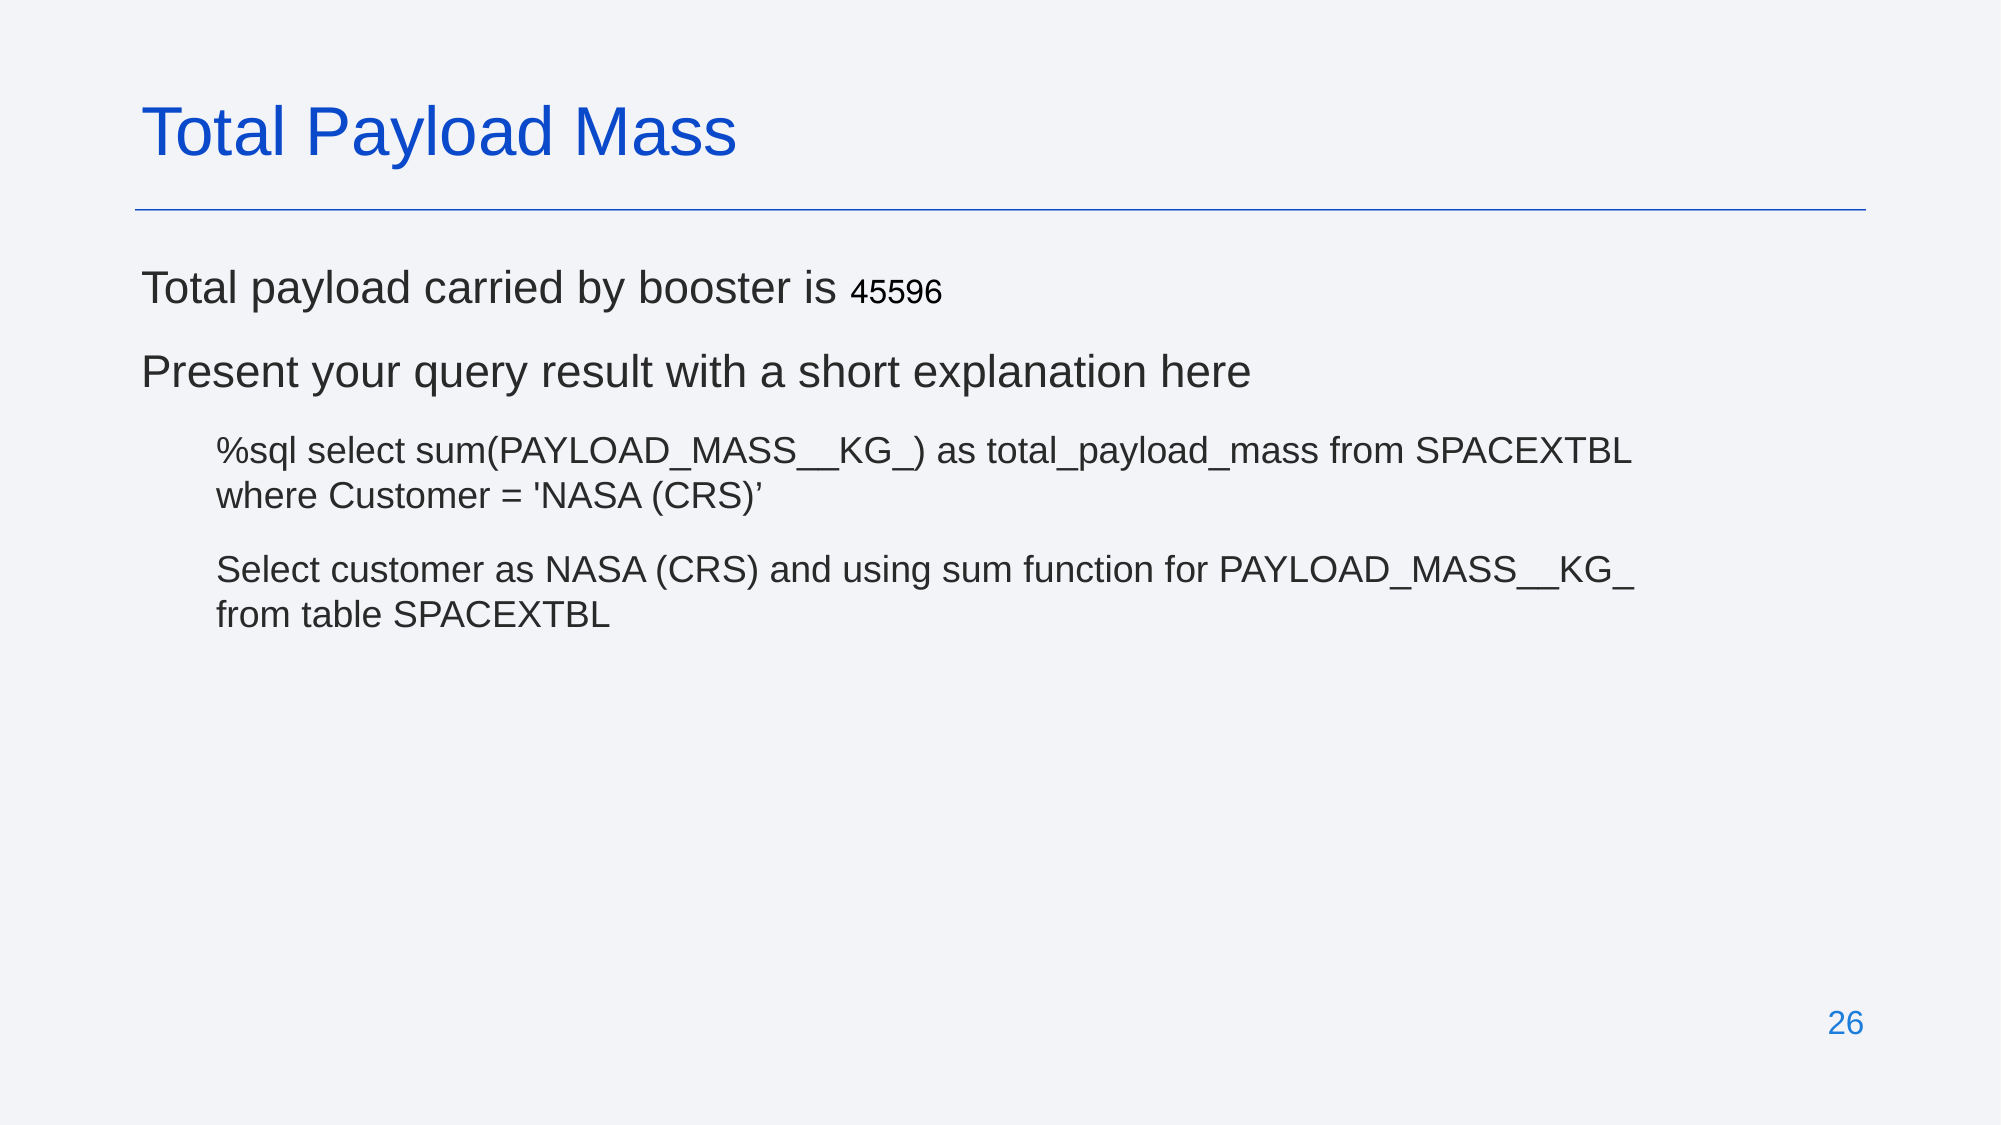

Total Payload Mass
Total payload carried by booster is 45596
Present your query result with a short explanation here
%sql select sum(PAYLOAD_MASS__KG_) as total_payload_mass from SPACEXTBL where Customer = 'NASA (CRS)’
Select customer as NASA (CRS) and using sum function for PAYLOAD_MASS__KG_ from table SPACEXTBL
26